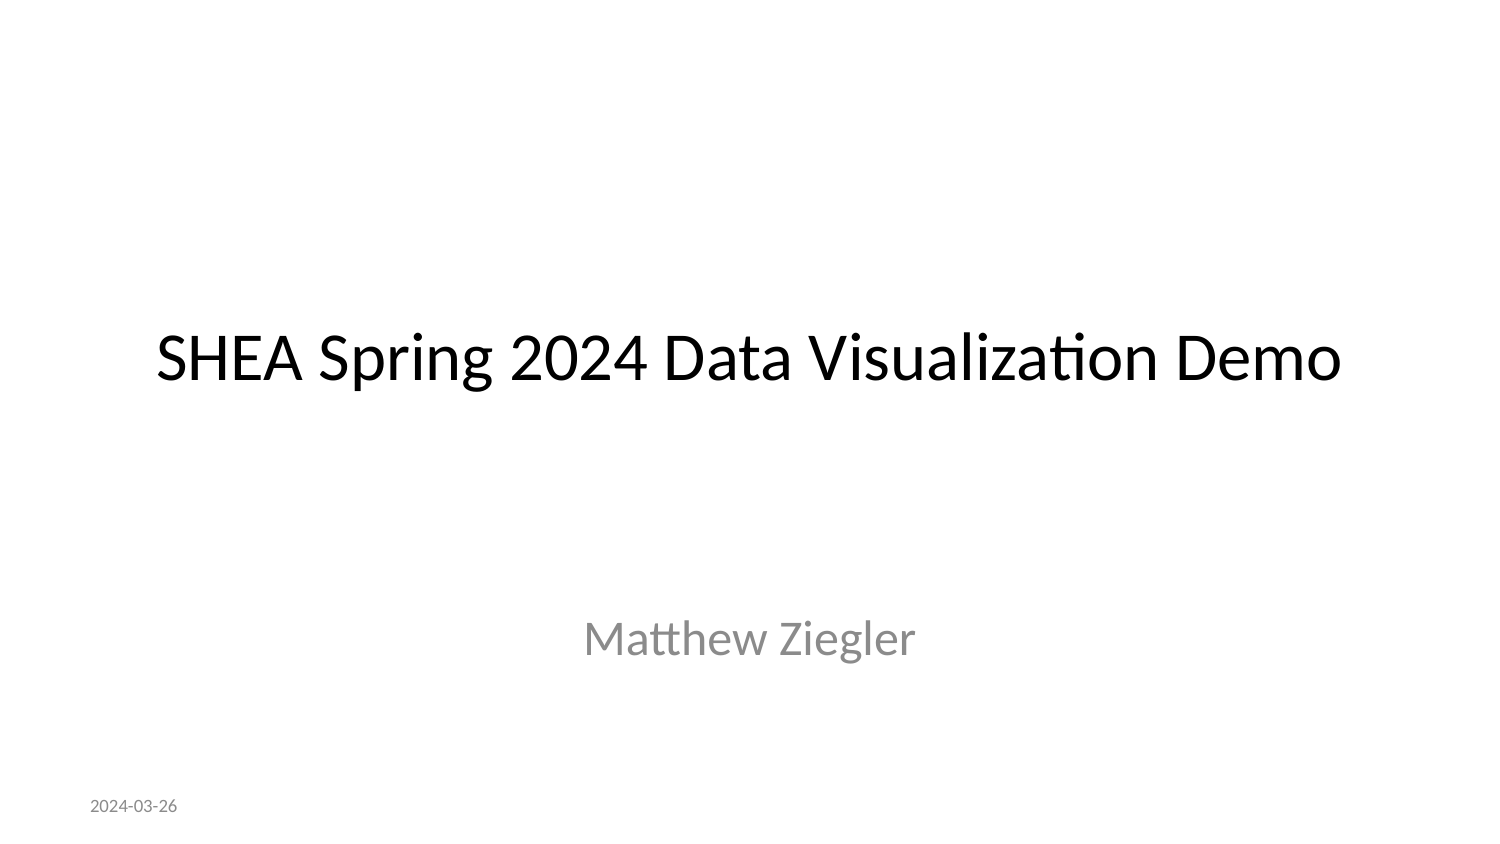

# SHEA Spring 2024 Data Visualization Demo
Matthew Ziegler
2024-03-26